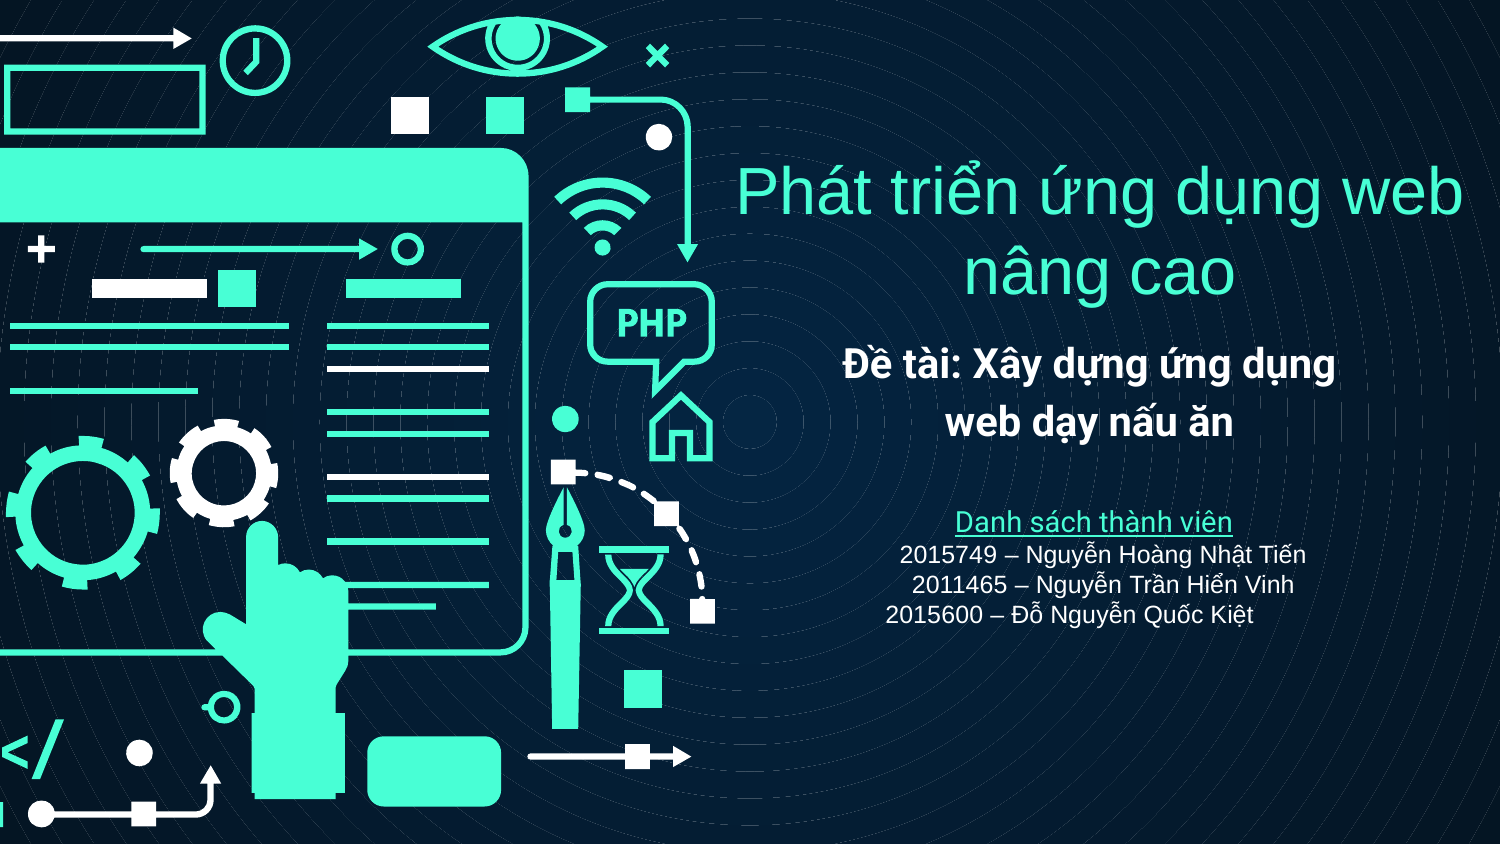

# Phát triển ứng dụng web nâng cao

Đề tài: Xây dựng ứng dụng web dạy nấu ăn

Danh sách thành viên
2015749 – Nguyễn Hoàng Nhật Tiến
2011465 – Nguyễn Trần Hiển Vinh
     2015600 – Đỗ Nguyễn Quốc Kiệt